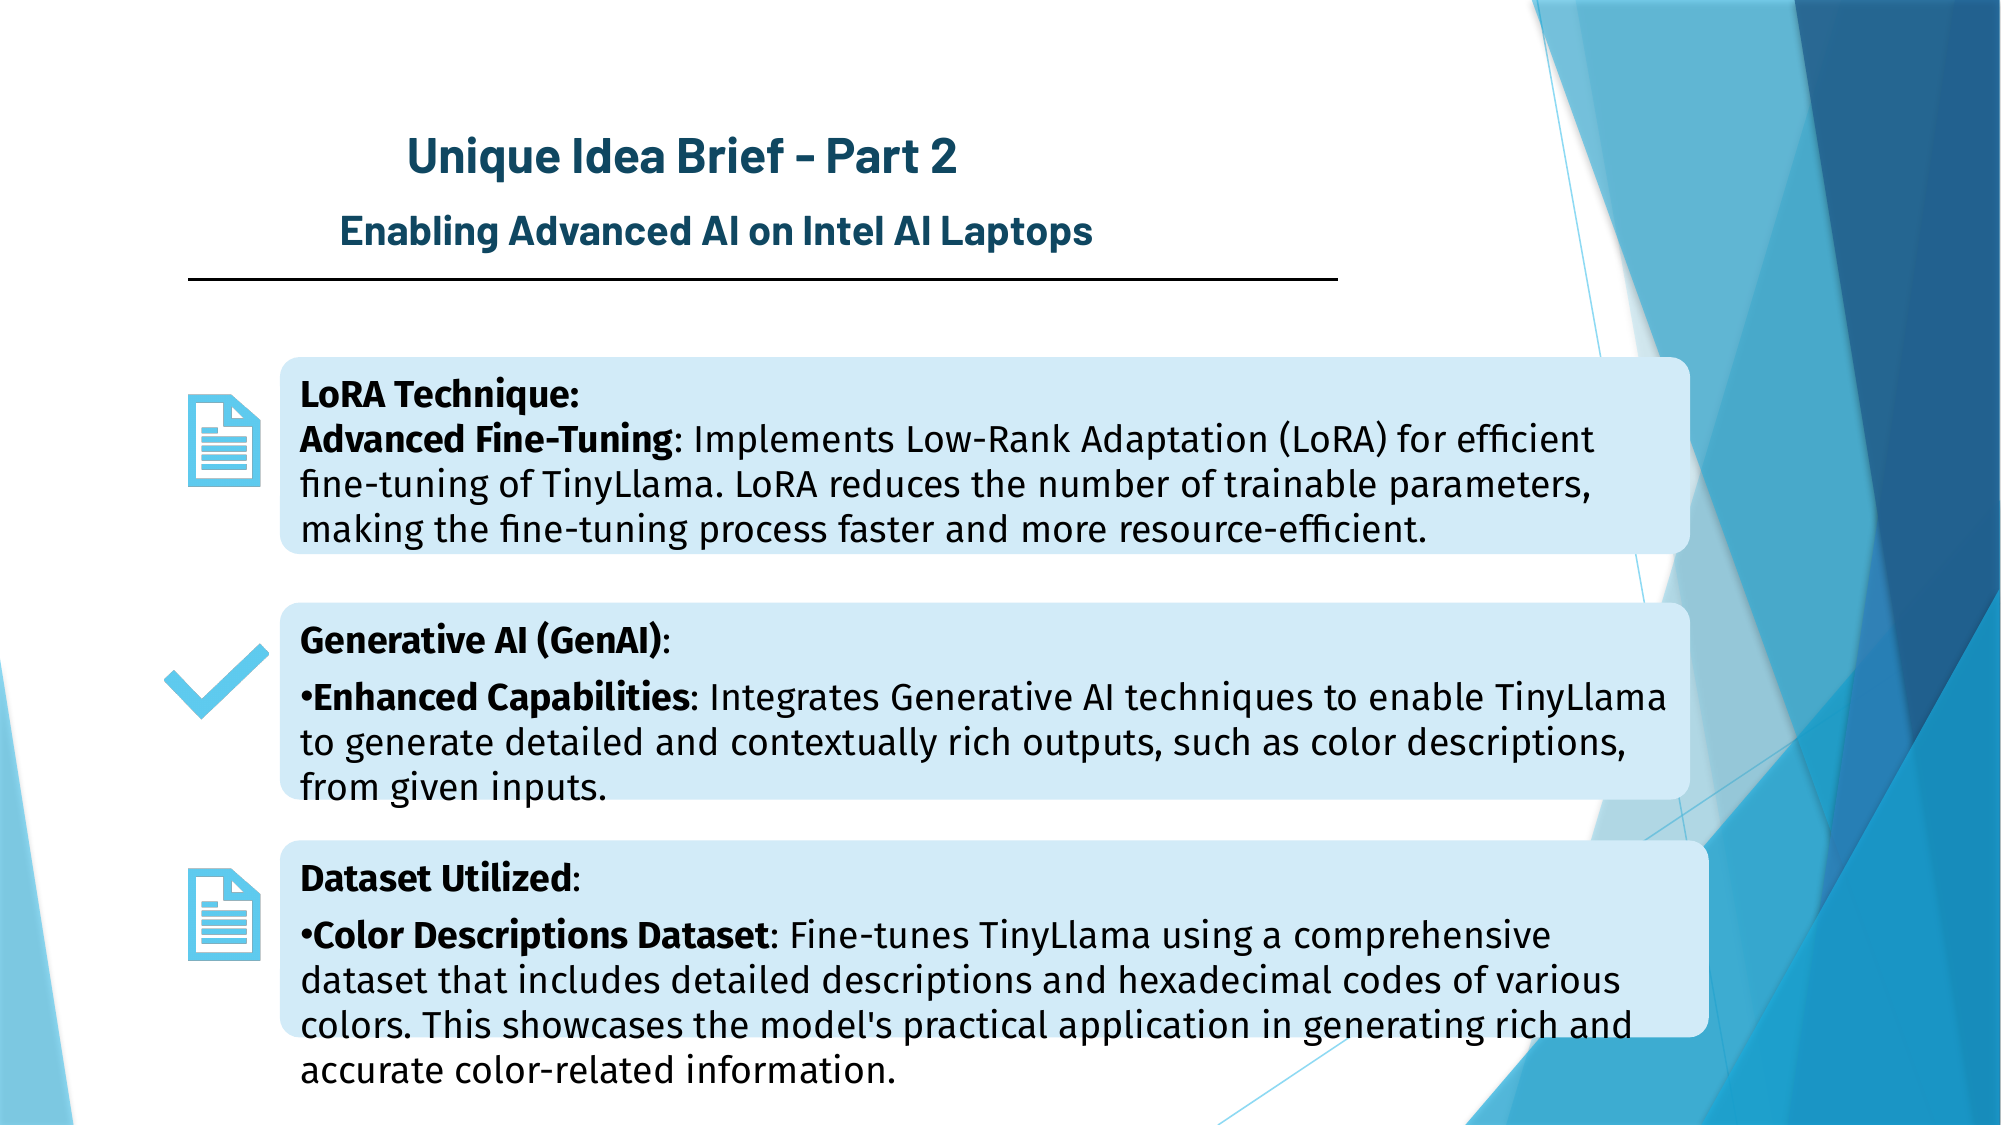

Unique Idea Brief - Part 2

Enabling Advanced AI on Intel AI Laptops

LoRA Technique:
Advanced Fine-Tuning: Implements Low-Rank Adaptation (LoRA) for efficient fine-tuning of TinyLlama. LoRA reduces the number of trainable parameters, making the fine-tuning process faster and more resource-efficient.

Generative AI (GenAI):
Enhanced Capabilities: Integrates Generative AI techniques to enable TinyLlama to generate detailed and contextually rich outputs, such as color descriptions, from given inputs.

Dataset Utilized:
Color Descriptions Dataset: Fine-tunes TinyLlama using a comprehensive dataset that includes detailed descriptions and hexadecimal codes of various colors. This showcases the model's practical application in generating rich and accurate color-related information.